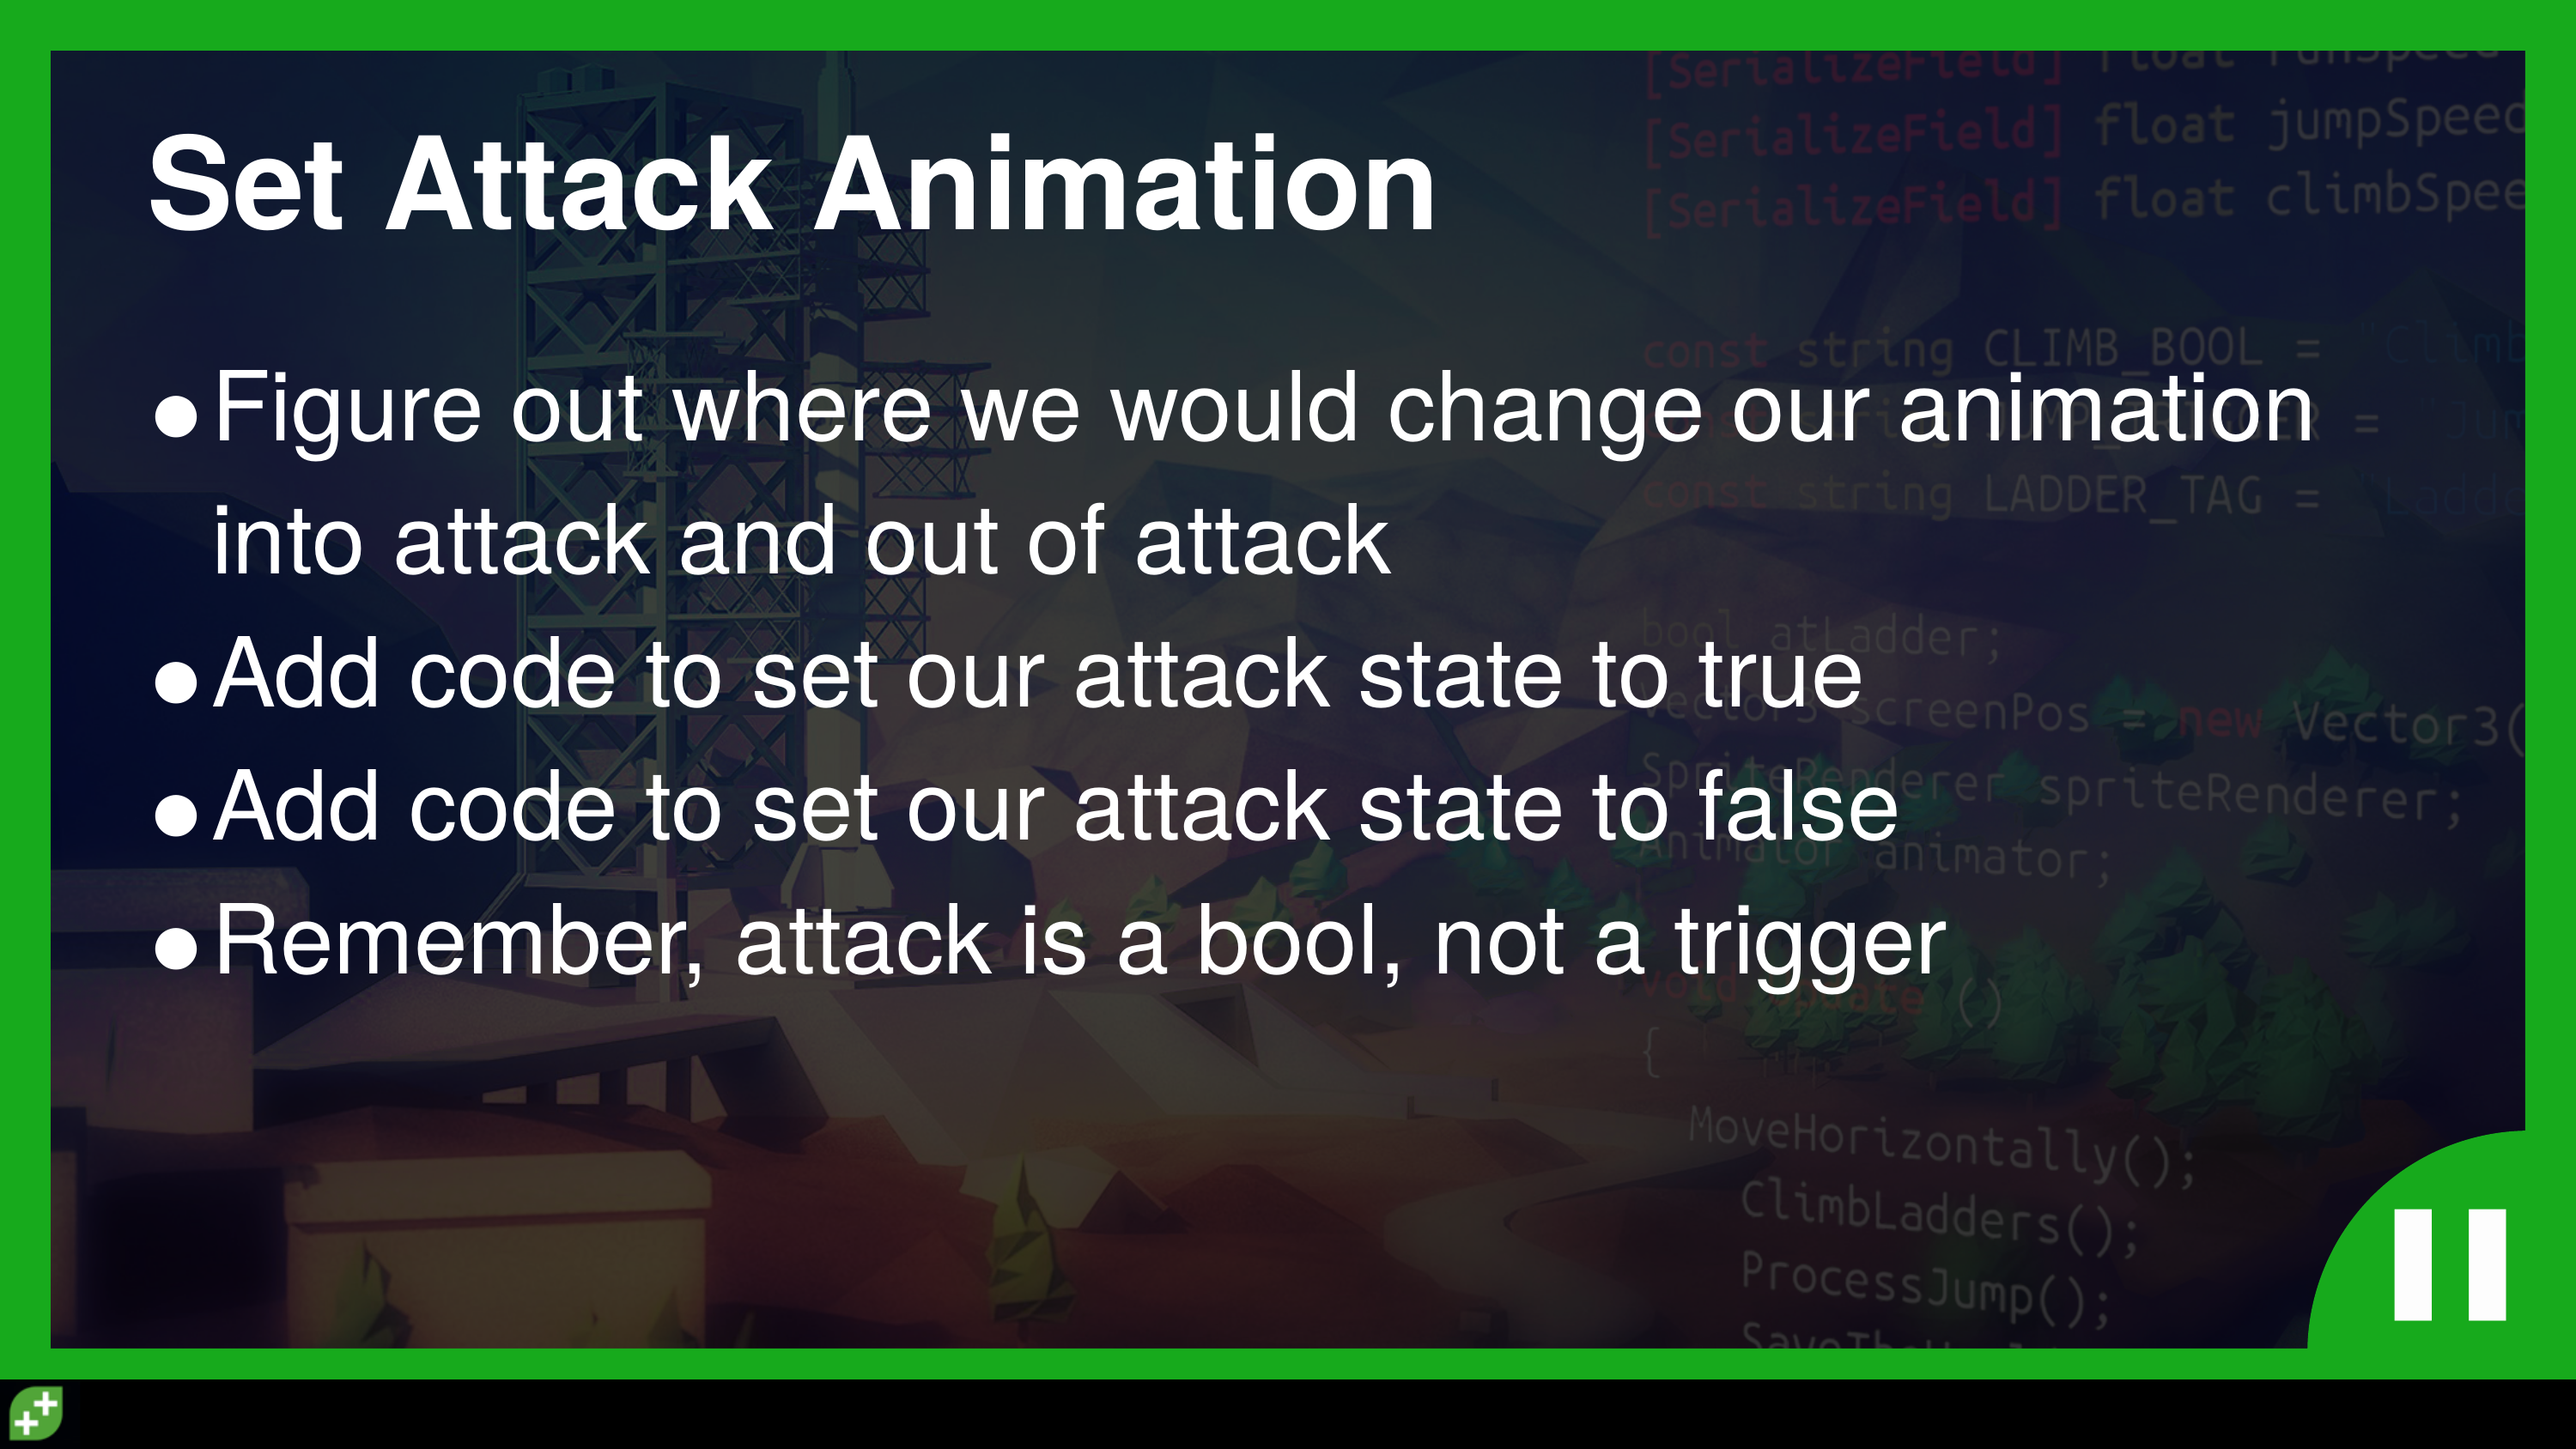

# Set Attack Animation
Figure out where we would change our animation into attack and out of attack
Add code to set our attack state to true
Add code to set our attack state to false
Remember, attack is a bool, not a trigger